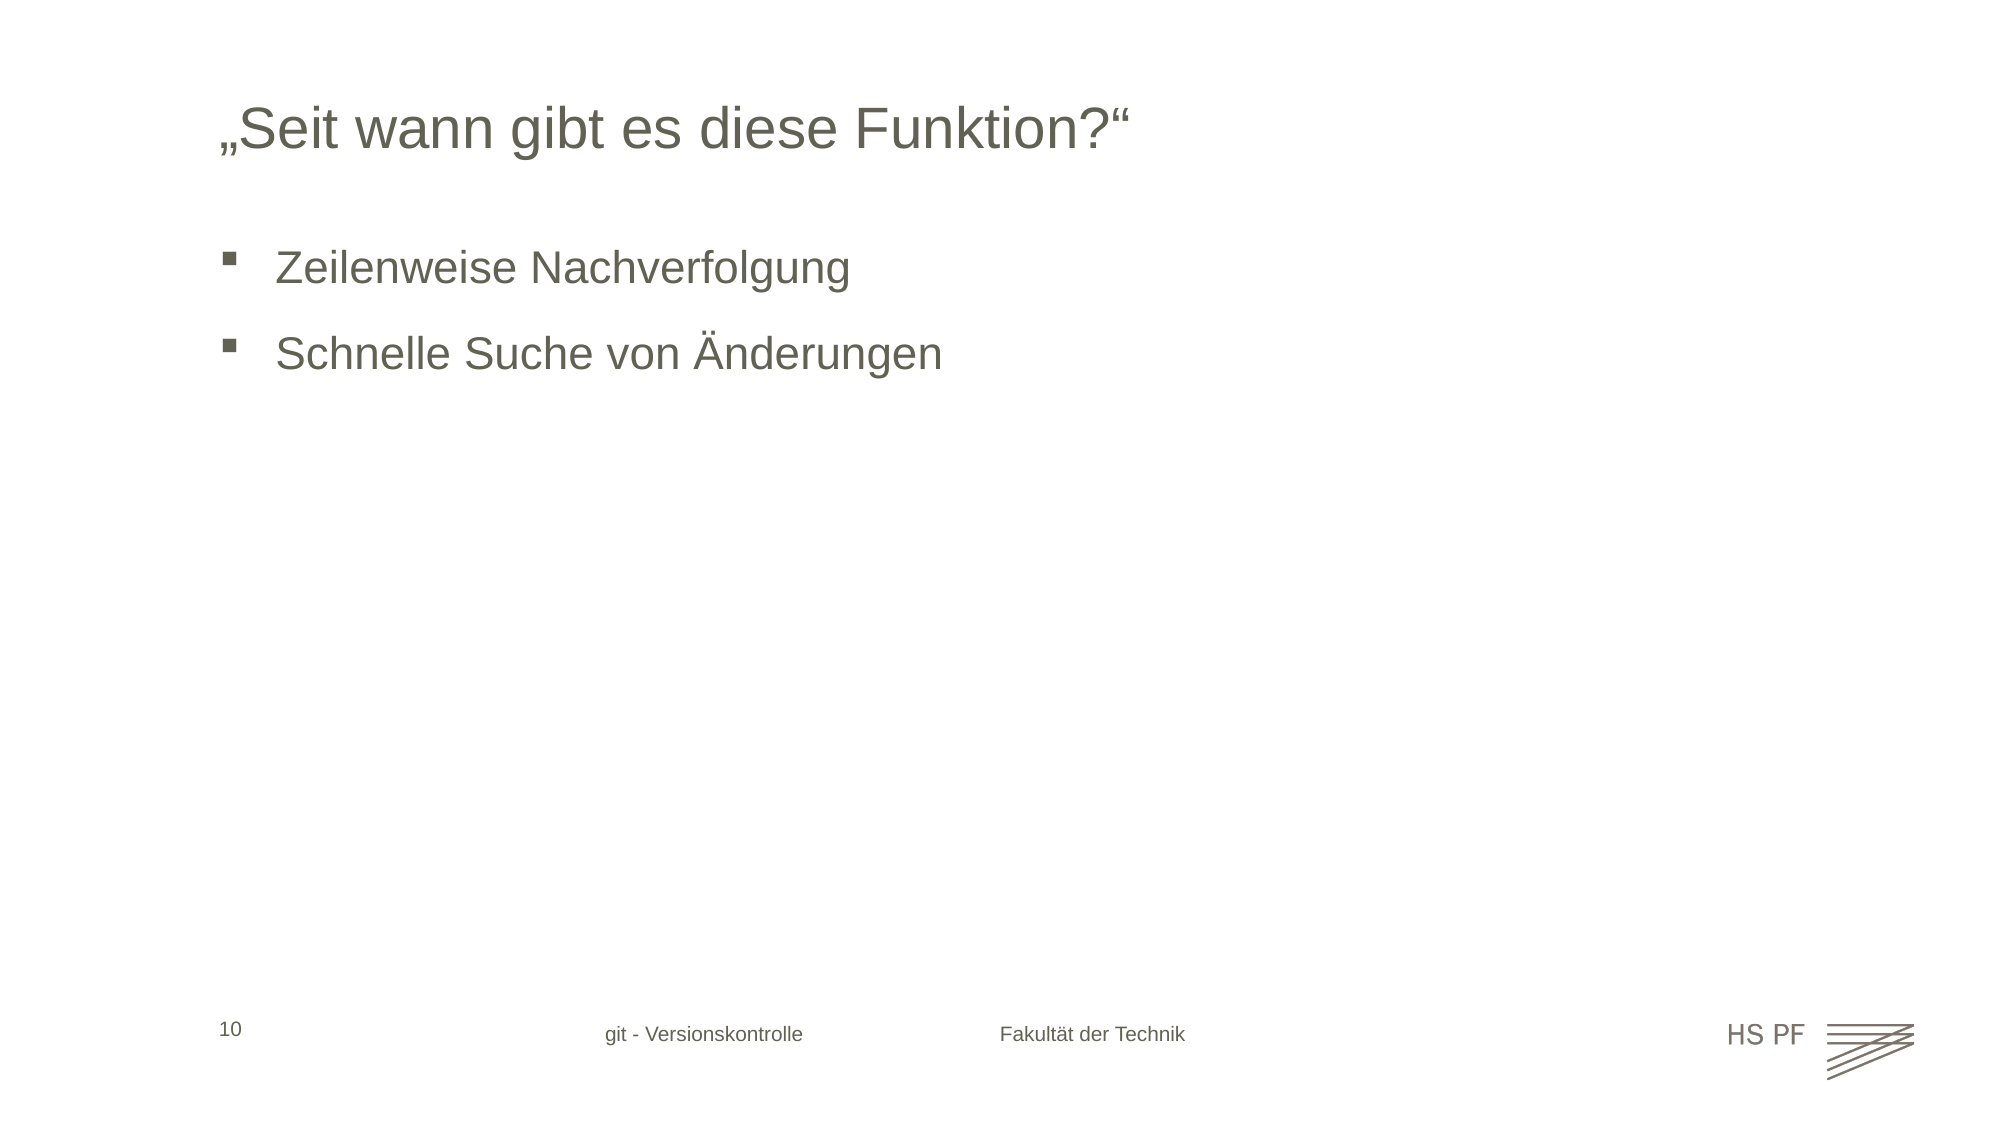

# „Seit wann gibt es diese Funktion?“
Zeilenweise Nachverfolgung
Schnelle Suche von Änderungen